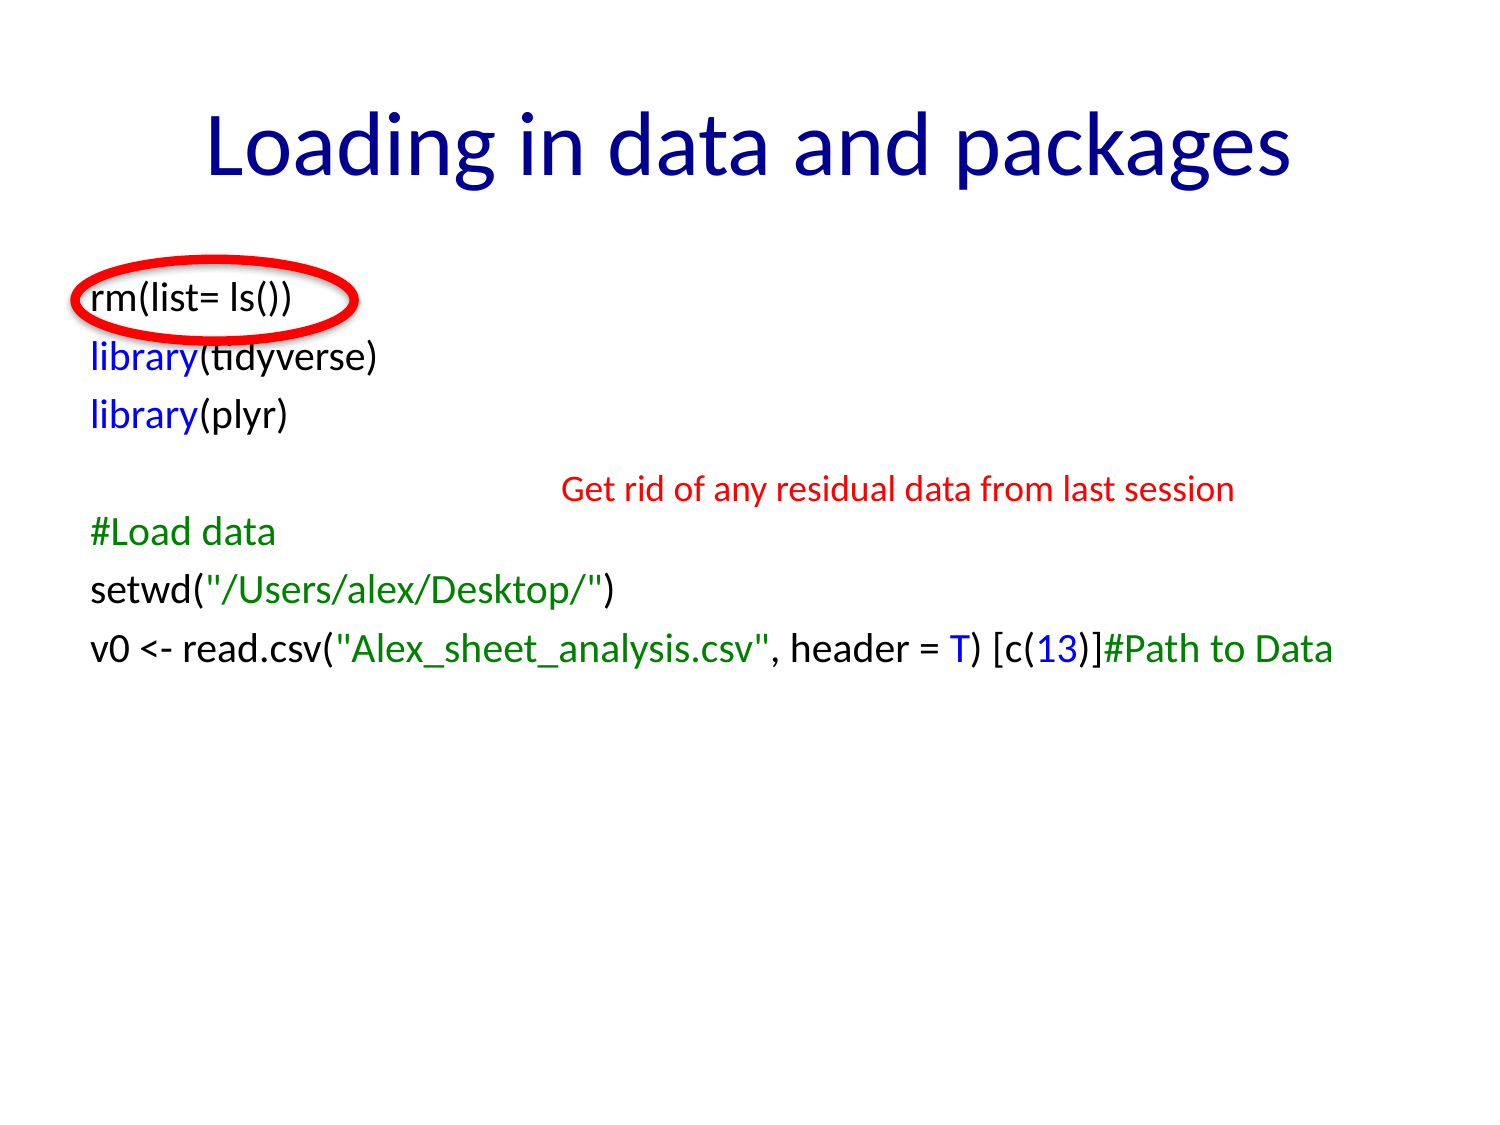

# Loading in data and packages

rm(list= ls())
library(tidyverse)
library(plyr)

#Load data
setwd("/Users/alex/Desktop/")
v0 <- read.csv("Alex_sheet_analysis.csv", header = T) [c(13)]#Path to Data

Get rid of any residual data from last session